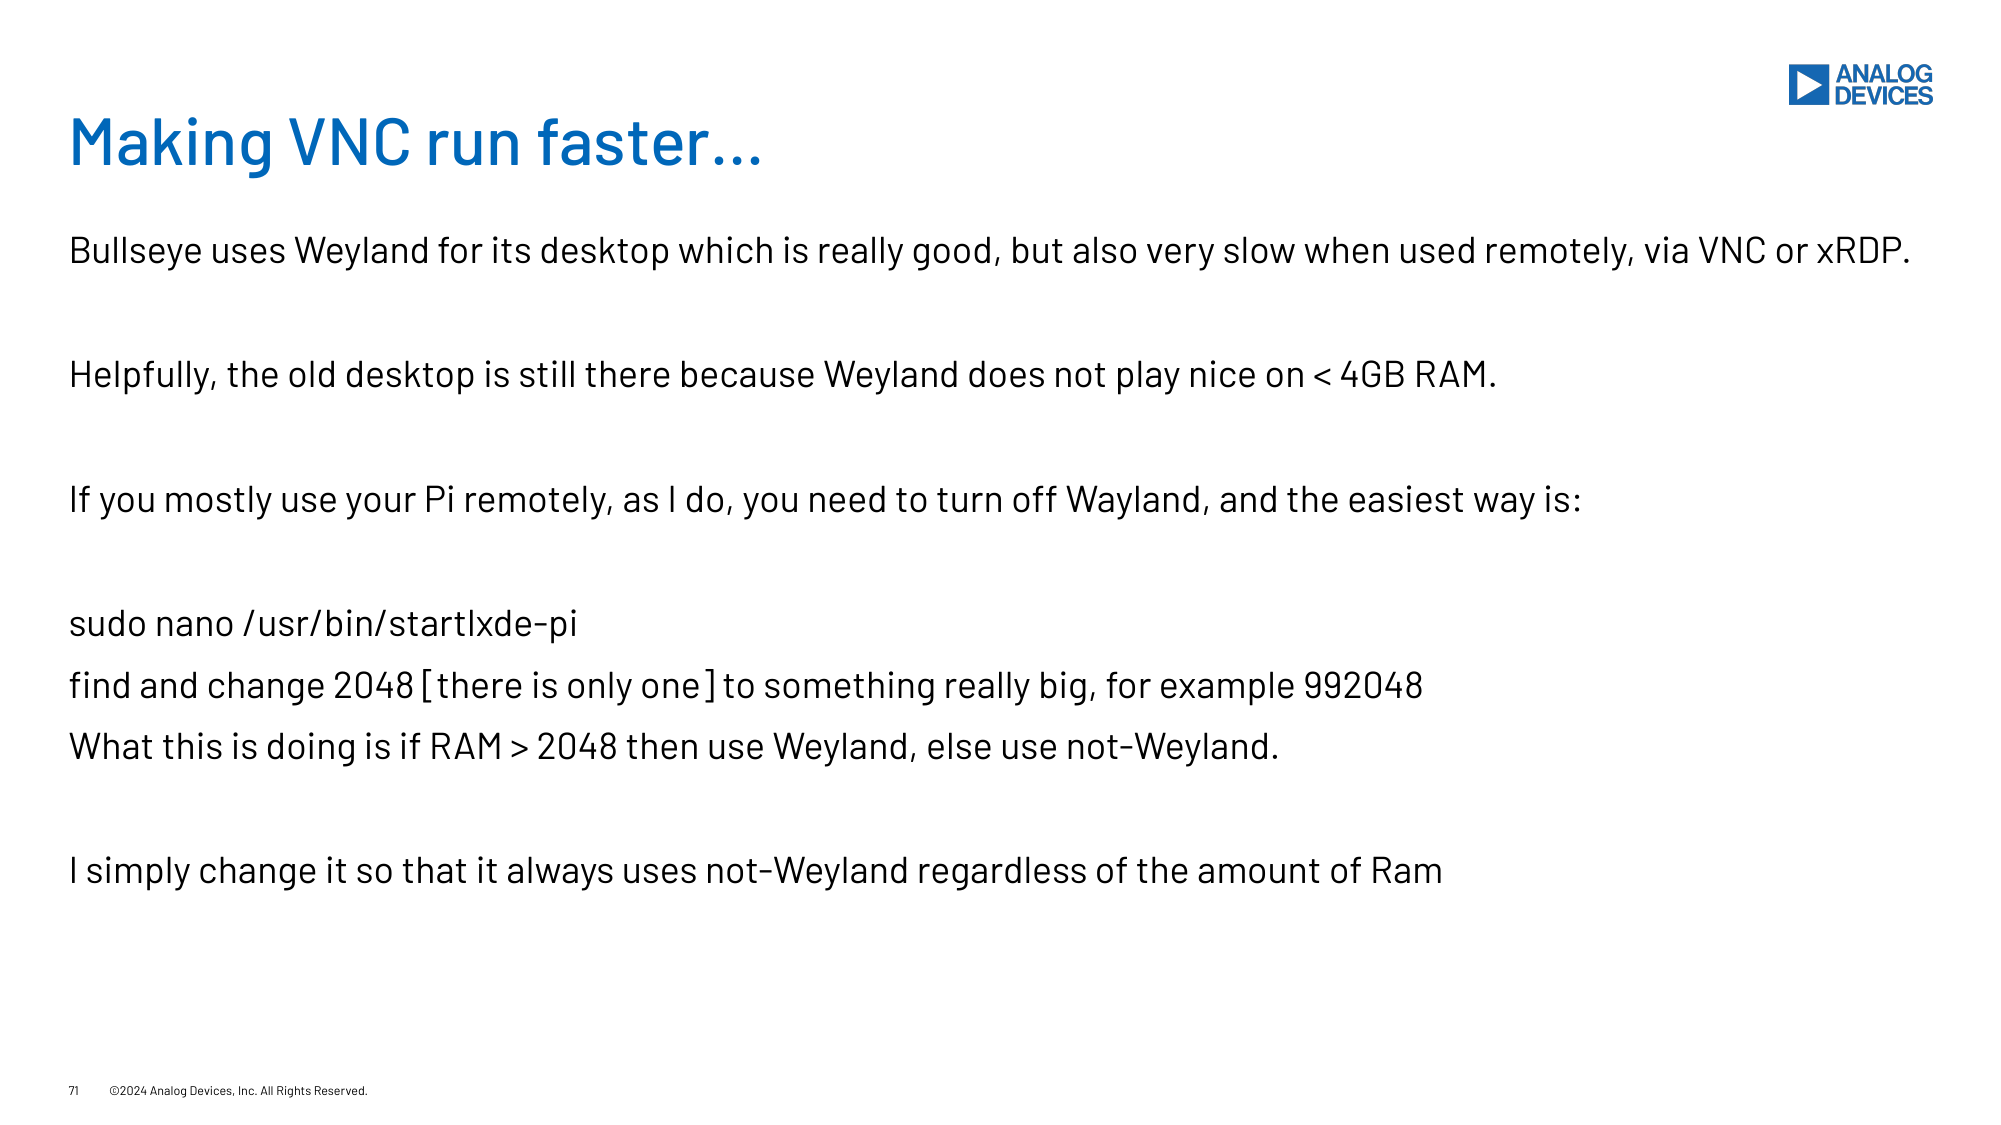

# Making VNC run faster…
Bullseye uses Weyland for its desktop which is really good, but also very slow when used remotely, via VNC or xRDP.

Helpfully, the old desktop is still there because Weyland does not play nice on < 4GB RAM.

If you mostly use your Pi remotely, as I do, you need to turn off Wayland, and the easiest way is:

sudo nano /usr/bin/startlxde-pi
find and change 2048 [there is only one] to something really big, for example 992048
What this is doing is if RAM > 2048 then use Weyland, else use not-Weyland.

I simply change it so that it always uses not-Weyland regardless of the amount of Ram
71
©2024 Analog Devices, Inc. All Rights Reserved.